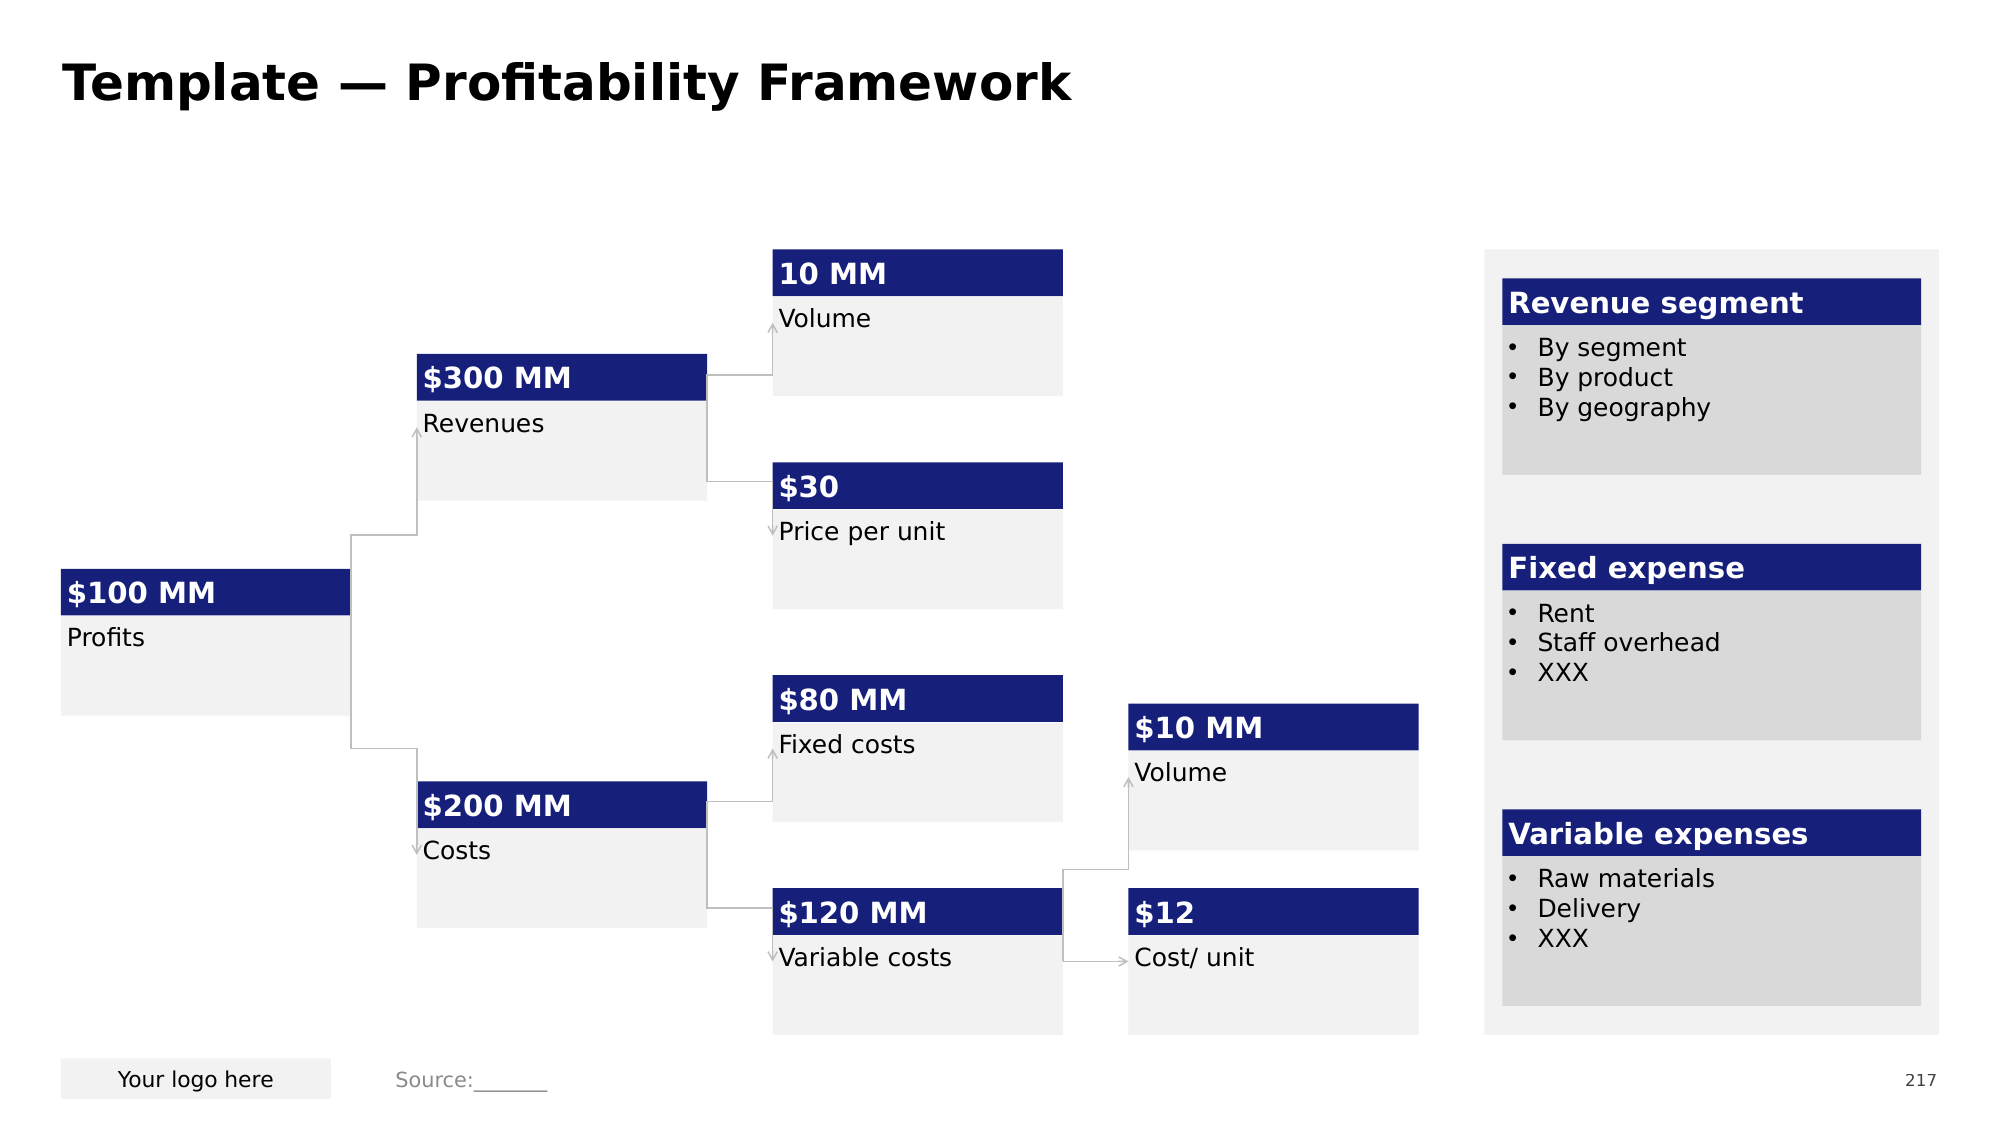

# Template — Profitability Framework
10 MM

Revenue segment
Volume
By segment
By product
By geography
$300 MM
Revenues
$30
Price per unit
Fixed expense
$100 MM
Rent
Staff overhead
XXX
Profits
$80 MM
$10 MM
Fixed costs
Volume
$200 MM
Variable expenses
Costs
Raw materials
Delivery
XXX
$120 MM
$12
Variable costs
Cost/ unit
Source:_______